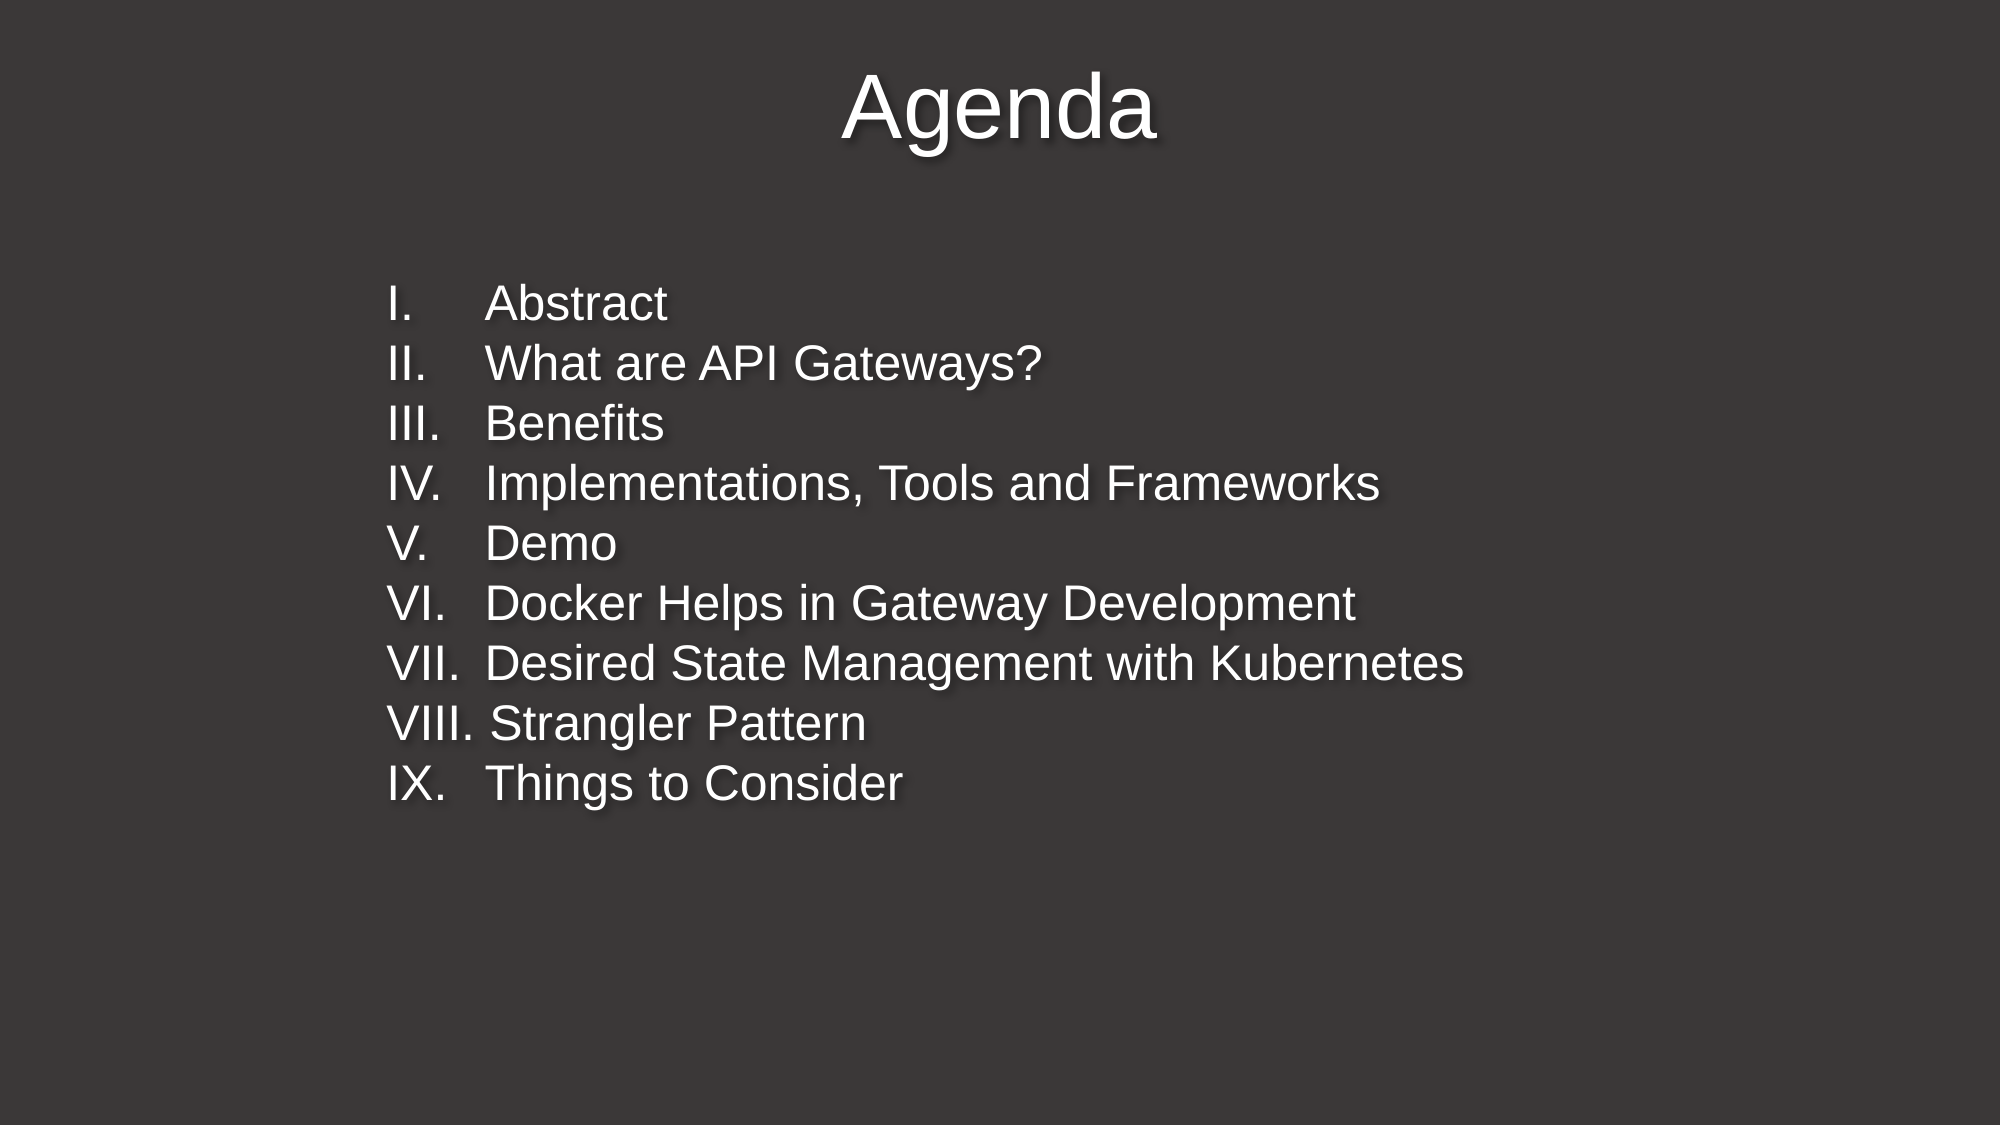

# Agenda
 Abstract
 What are API Gateways?
 Benefits
 Implementations, Tools and Frameworks
 Demo
 Docker Helps in Gateway Development
 Desired State Management with Kubernetes
 Strangler Pattern
 Things to Consider